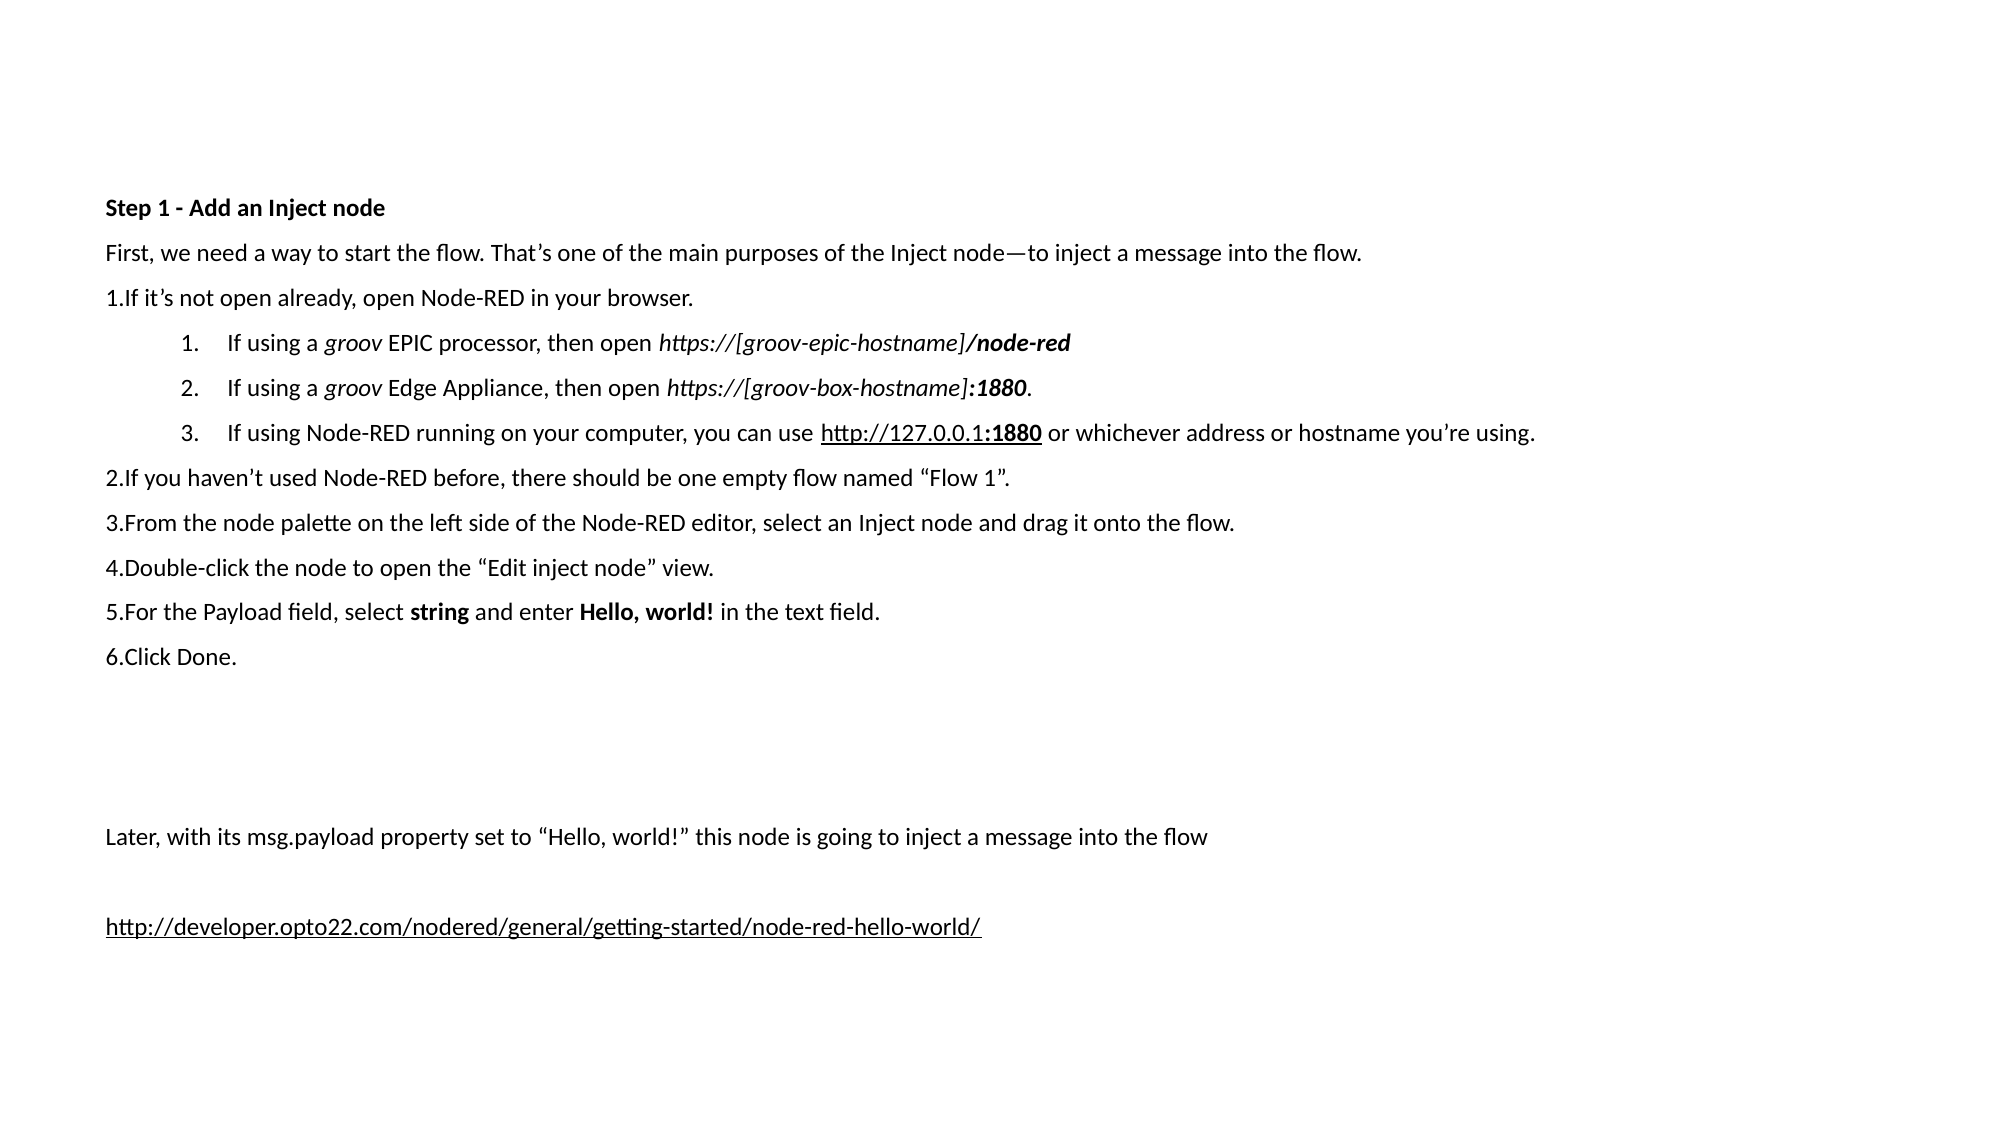

.
Step 1 - Add an Inject node
First, we need a way to start the flow. That’s one of the main purposes of the Inject node—to inject a message into the flow.
If it’s not open already, open Node-RED in your browser.
If using a groov EPIC processor, then open https://[groov-epic-hostname]/node-red
If using a groov Edge Appliance, then open https://[groov-box-hostname]:1880.
If using Node-RED running on your computer, you can use http://127.0.0.1:1880 or whichever address or hostname you’re using.
If you haven’t used Node-RED before, there should be one empty flow named “Flow 1”.
From the node palette on the left side of the Node-RED editor, select an Inject node and drag it onto the flow.
Double-click the node to open the “Edit inject node” view.
For the Payload field, select string and enter Hello, world! in the text field.
Click Done.

Later, with its msg.payload property set to “Hello, world!” this node is going to inject a message into the flow

http://developer.opto22.com/nodered/general/getting-started/node-red-hello-world/